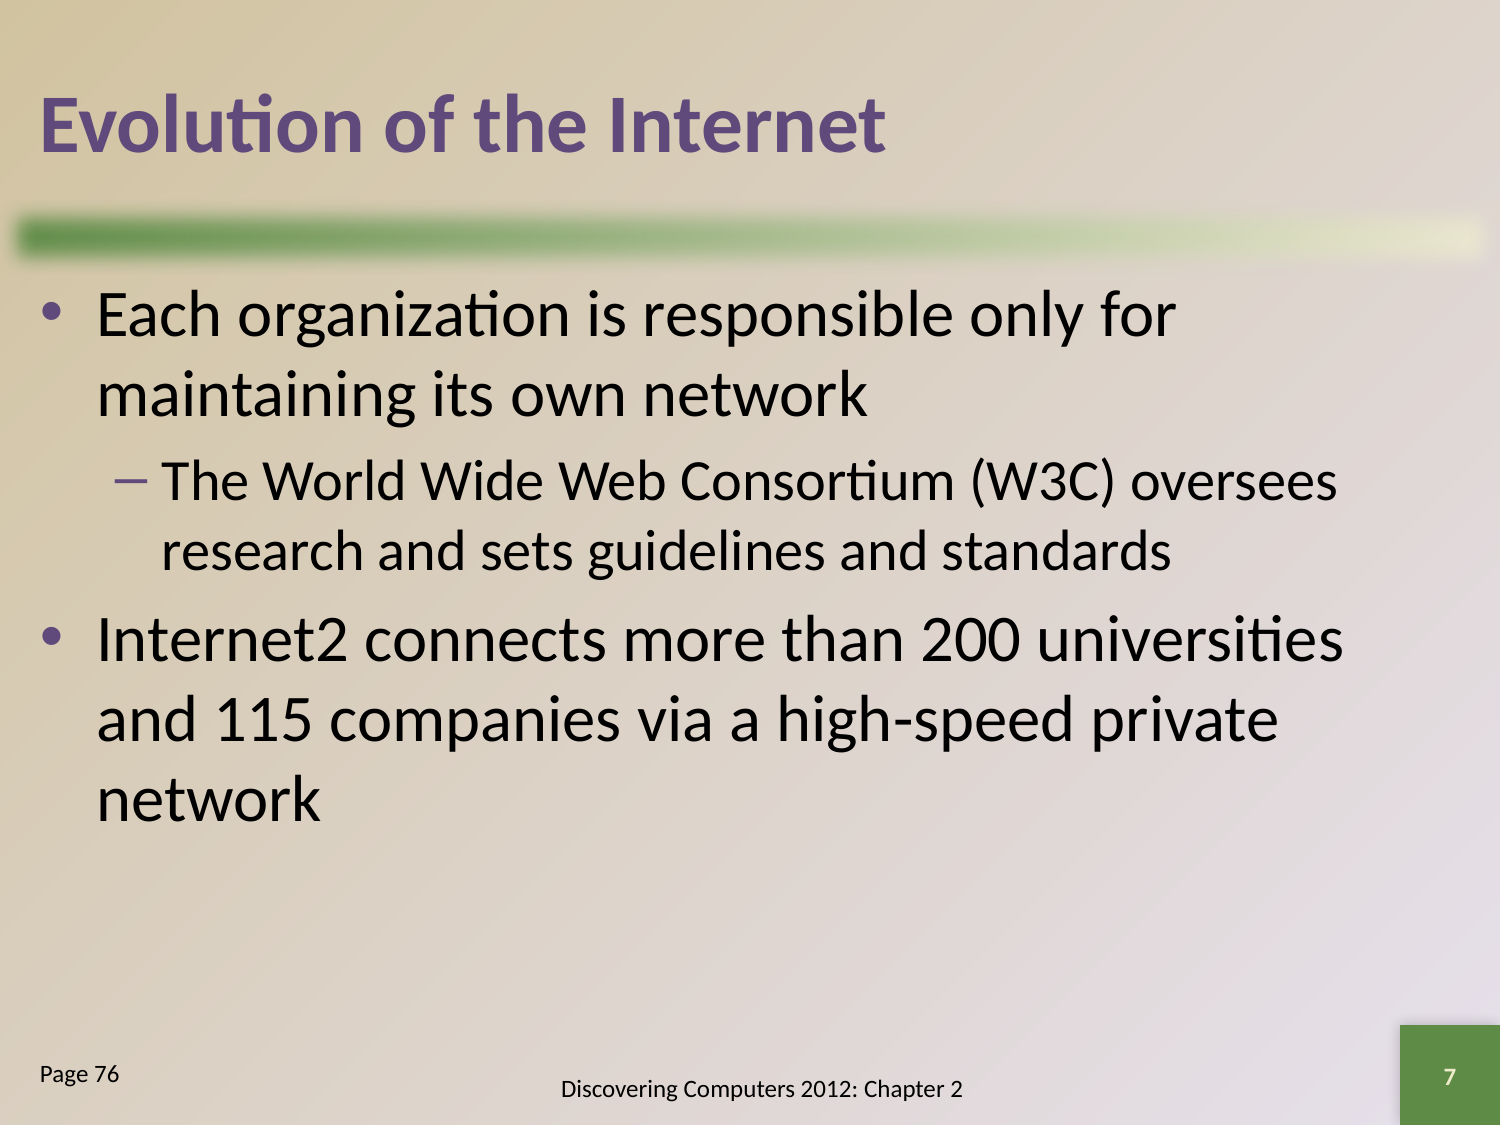

# Evolution of the Internet
Each organization is responsible only for maintaining its own network
The World Wide Web Consortium (W3C) oversees research and sets guidelines and standards
Internet2 connects more than 200 universities and 115 companies via a high-speed private network
7
Page 76
Discovering Computers 2012: Chapter 2